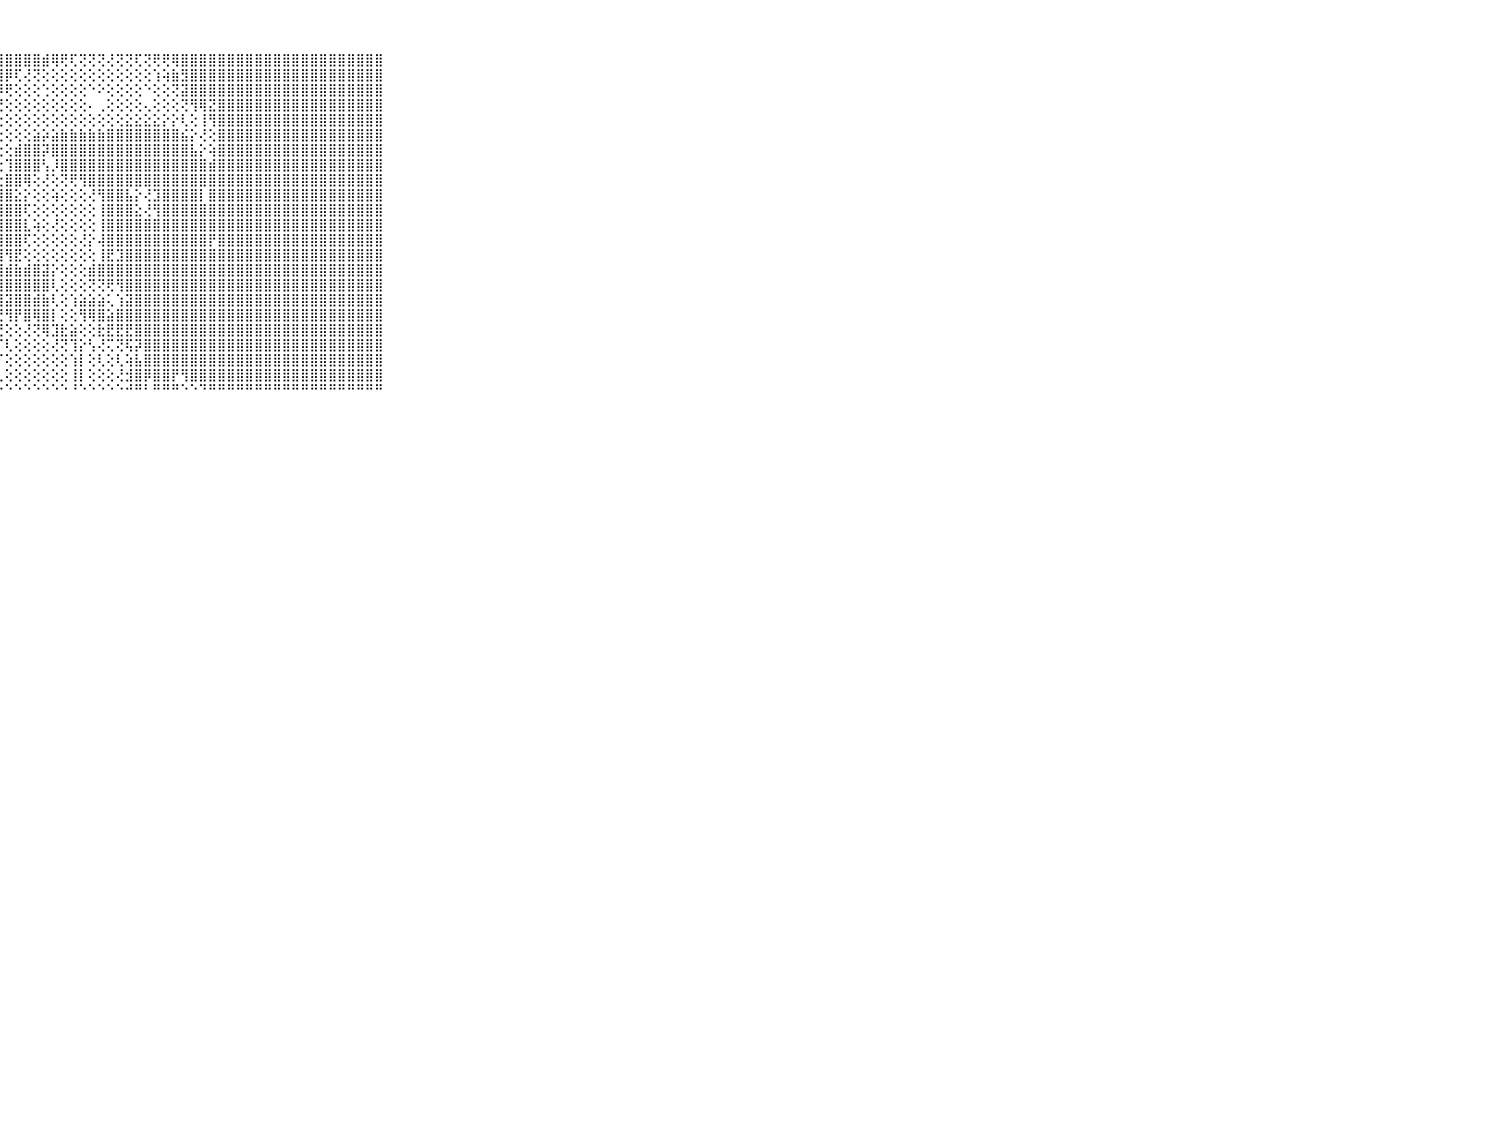

⠀⠀⠀⠀⠀⠀⠀⠀⠀⠀⠀⣿⣿⣿⣿⣿⣿⣿⣿⣿⣿⣿⣿⣿⣿⣿⣿⣿⣿⣿⣿⣿⣾⢿⢟⢏⢝⢝⢝⢜⢝⢝⢏⢝⢟⢟⢿⣿⣿⣿⣿⣿⣿⣿⣿⣿⣿⣿⣿⣿⣿⣿⣿⣿⣿⣿⣿⣿⣿⠀⠀⠀⠀⠀⠀⠀⠀⠀⠀⠀⠀
⠀⠀⠀⠀⠀⠀⠀⠀⠀⠀⠀⣿⣿⣿⣿⣿⣿⣿⣿⣿⣿⣿⣿⣿⣿⣿⣿⣿⡿⢏⢜⢝⢕⢕⢕⢕⢕⢕⢕⢕⢕⢕⢕⢕⢱⢵⣷⣻⣿⣿⣿⣿⣿⣿⣿⣿⣿⣿⣿⣿⣿⣿⣿⣿⣿⣿⣿⣿⣿⠀⠀⠀⠀⠀⠀⠀⠀⠀⠀⠀⠀
⠀⠀⠀⠀⠀⠀⠀⠀⠀⠀⠀⣿⣿⣿⣿⣿⣿⣿⣿⣿⣿⣿⣿⣿⣿⣿⣿⡿⢟⢕⢕⢕⢑⢕⢕⢕⢕⠑⠕⢕⢕⢕⢕⠑⢕⢕⢝⣽⣿⣿⣿⣿⣿⣿⣿⣿⣿⣿⣿⣿⣿⣿⣿⣿⣿⣿⣿⣿⣿⠀⠀⠀⠀⠀⠀⠀⠀⠀⠀⠀⠀
⠀⠀⠀⠀⠀⠀⠀⠀⠀⠀⠀⣿⣿⣿⣿⣿⣿⣿⣿⣿⣿⣿⣿⣿⣿⢿⢏⢝⢕⢕⢕⢕⢕⢕⢕⢕⢕⠄⢀⢕⢕⢕⢕⢄⢕⢕⢕⢝⢻⢿⣝⣿⣿⣿⣿⣿⣿⣿⣿⣿⣿⣿⣿⣿⣿⣿⣿⣿⣿⠀⠀⠀⠀⠀⠀⠀⠀⠀⠀⠀⠀
⠀⠀⠀⠀⠀⠀⠀⠀⠀⠀⠀⣿⣿⣿⣿⣿⣿⣿⣿⣿⣿⣿⣿⣿⢿⣗⣕⢕⢕⢕⢕⢕⢕⢕⢕⢕⢕⢕⢕⢕⢕⣕⣕⣕⣕⡕⡕⢇⢕⢸⢻⣿⣿⣿⣿⣿⣿⣿⣿⣿⣿⣿⣿⣿⣿⣿⣿⣿⣿⠀⠀⠀⠀⠀⠀⠀⠀⠀⠀⠀⠀
⠀⠀⠀⠀⠀⠀⠀⠀⠀⠀⠀⣿⣿⣿⣿⣿⣿⣿⣿⣿⣿⣿⣿⣿⣾⢏⢝⢕⢕⢕⢕⣵⡵⣵⣷⣷⣷⣷⣷⣿⣿⣿⣿⣿⣿⣿⣿⣮⡕⢜⢕⣿⣿⣿⣿⣿⣿⣿⣿⣿⣿⣿⣿⣿⣿⣿⣿⣿⣿⠀⠀⠀⠀⠀⠀⠀⠀⠀⠀⠀⠀
⠀⠀⠀⠀⠀⠀⠀⠀⠀⠀⠀⣿⣿⣿⣿⣿⣿⣿⣿⣿⣿⣿⣿⣿⣿⢕⢕⢕⢕⣾⣿⣿⡽⣿⣿⣿⣿⣿⣿⣿⣿⣿⣿⣿⣿⣿⣿⣿⣧⡕⢵⣿⣿⣿⣿⣿⣿⣿⣿⣿⣿⣿⣿⣿⣿⣿⣿⣿⣿⠀⠀⠀⠀⠀⠀⠀⠀⠀⠀⠀⠀
⠀⠀⠀⠀⠀⠀⠀⠀⠀⠀⠀⣿⣿⣿⣿⣿⣿⣿⣿⣿⣿⣿⣿⣿⡏⢕⢕⢕⢹⣿⣿⣿⢣⡸⣿⣿⣿⣿⣿⣿⣿⣿⣿⣿⣿⣿⣿⣿⣿⣿⣾⣿⣿⣿⣿⣿⣿⣿⣿⣿⣿⣿⣿⣿⣿⣿⣿⣿⣿⠀⠀⠀⠀⠀⠀⠀⠀⠀⠀⠀⠀
⠀⠀⠀⠀⠀⠀⠀⠀⠀⠀⠀⣿⣿⣿⣿⣿⣿⣿⣿⣿⣿⣿⣿⣿⡇⢕⢕⢕⣿⣿⢿⢕⢜⢕⢝⢟⢻⣿⣿⣿⣿⣿⣿⣿⣿⣿⣿⣿⣿⣿⣿⣿⣿⣿⣿⣿⣿⣿⣿⣿⣿⣿⣿⣿⣿⣿⣿⣿⣿⠀⠀⠀⠀⠀⠀⠀⠀⠀⠀⠀⠀
⠀⠀⠀⠀⠀⠀⠀⠀⠀⠀⠀⣿⣿⣿⣿⣿⣿⣿⣿⣿⣿⣿⣿⣿⡕⢕⢕⣼⣿⣕⡕⢕⢕⢵⢕⢕⢕⢜⢻⣿⣿⣧⡕⢜⣹⣿⣿⣿⣿⡇⣿⣿⣿⣿⣿⣿⣿⣿⣿⣿⣿⣿⣿⣿⣿⣿⣿⣿⣿⠀⠀⠀⠀⠀⠀⠀⠀⠀⠀⠀⠀
⠀⠀⠀⠀⠀⠀⠀⠀⠀⠀⠀⣿⣿⣿⣿⣿⣿⣿⣿⣿⣿⣿⣿⣿⣧⢕⢕⣿⣿⣿⢏⢕⢕⢕⢕⢕⢕⢕⢸⣿⣿⣿⣕⢜⢻⣿⣿⣿⣿⣿⣿⣿⣿⣿⣿⣿⣿⣿⣿⣿⣿⣿⣿⣿⣿⣿⣿⣿⣿⠀⠀⠀⠀⠀⠀⠀⠀⠀⠀⠀⠀
⠀⠀⠀⠀⠀⠀⠀⠀⠀⠀⠀⣿⣿⣿⣿⣿⣿⣿⣿⣿⣿⣿⣿⢿⢿⢕⣱⣿⣿⣿⣇⢵⢕⢜⢕⢕⢕⢕⢸⣿⣿⣿⣿⣿⣿⣿⣿⣿⣿⣿⣿⣿⣿⣿⣿⣿⣿⣿⣿⣿⣿⣿⣿⣿⣿⣿⣿⣿⣿⠀⠀⠀⠀⠀⠀⠀⠀⠀⠀⠀⠀
⠀⠀⠀⠀⠀⠀⠀⠀⠀⠀⠀⣿⣿⣿⣿⣿⣿⣿⣿⣿⣿⣿⣿⢿⣷⢇⣿⣿⣿⣿⢏⢕⢕⢕⢕⢕⢜⡕⢼⣿⣿⣿⣿⣿⣿⣿⣿⣿⣿⣿⡟⣿⣿⣿⣿⣿⣿⣿⣿⣿⣿⣿⣿⣿⣿⣿⣿⣿⣿⠀⠀⠀⠀⠀⠀⠀⠀⠀⠀⠀⠀
⠀⠀⠀⠀⠀⠀⠀⠀⠀⠀⠀⣿⣿⣿⣿⣿⣿⣿⣿⣿⣿⣿⣿⣿⢷⡷⣿⣿⢻⣟⢕⢕⢕⢕⢕⢕⢕⢕⢸⣟⣹⣿⣿⣿⣿⣿⣿⣿⣿⣿⣿⣿⣿⣿⣿⣿⣿⣿⣿⣿⣿⣿⣿⣿⣿⣿⣿⣿⣿⠀⠀⠀⠀⠀⠀⠀⠀⠀⠀⠀⠀
⠀⠀⠀⠀⠀⠀⠀⠀⠀⠀⠀⣿⣿⣿⣿⣿⣿⣿⣿⣿⣿⣿⣿⣿⣿⣷⡇⢽⣾⣷⣾⣿⣽⡕⢕⢕⢕⣾⣿⣿⣿⣿⣿⣿⣿⣿⣿⣿⣿⣿⣿⣿⣿⣿⣿⣿⣿⣿⣿⣿⣿⣿⣿⣿⣿⣿⣿⣿⣿⠀⠀⠀⠀⠀⠀⠀⠀⠀⠀⠀⠀
⠀⠀⠀⠀⠀⠀⠀⠀⠀⠀⠀⣿⣿⣿⣿⣿⣿⣿⣿⣿⣿⣿⣿⣿⣿⣿⣷⣾⣿⣿⣿⣿⣿⢇⢕⢕⢕⢝⢝⢟⢻⣿⣿⣿⣿⣿⣿⣿⣿⣿⣿⣿⣿⣿⣿⣿⣿⣿⣿⣿⣿⣿⣿⣿⣿⣿⣿⣿⣿⠀⠀⠀⠀⠀⠀⠀⠀⠀⠀⠀⠀
⠀⠀⠀⠀⠀⠀⠀⠀⠀⠀⠀⣿⣿⣿⣿⣿⣿⣿⣿⣿⣿⣿⣿⣿⣿⣿⣿⣿⣽⣿⣿⣾⣷⢇⢕⢱⣵⣵⣵⢅⢱⣽⣿⣿⣿⣿⣿⣿⣿⣿⣿⣿⣿⣿⣿⣿⣿⣿⣿⣿⣿⣿⣿⣿⣿⣿⣿⣿⣿⠀⠀⠀⠀⠀⠀⠀⠀⠀⠀⠀⠀
⠀⠀⠀⠀⠀⠀⠀⠀⠀⠀⠀⣿⣿⣿⣿⣿⣿⣿⣿⣿⣿⣿⣿⣿⣿⣿⣿⣟⢻⡟⣿⢿⣿⡇⢕⢕⢻⢿⣿⣵⣿⣿⣿⣿⣿⣿⣿⣿⣿⣿⣿⣿⣿⣿⣿⣿⣿⣿⣿⣿⣿⣿⣿⣿⣿⣿⣿⣿⣿⠀⠀⠀⠀⠀⠀⠀⠀⠀⠀⠀⠀
⠀⠀⠀⠀⠀⠀⠀⠀⠀⠀⠀⣿⣿⣿⣿⣿⣿⣿⣿⣿⣿⣿⣿⣿⣿⣿⣿⣟⢕⢕⢜⢝⢿⣹⣗⣵⢕⢕⣗⣟⣟⣟⣿⣿⣿⣿⣿⣿⣿⣿⣿⣿⣿⣿⣿⣿⣿⣿⣿⣿⣿⣿⣿⣿⣿⣿⣿⣿⣿⠀⠀⠀⠀⠀⠀⠀⠀⠀⠀⠀⠀
⠀⠀⠀⠀⠀⠀⠀⠀⠀⠀⠀⣿⣿⣿⣿⣿⣿⣿⣿⣿⣿⣿⣿⡿⢏⣼⢻⡏⢇⢕⢕⢕⢕⢜⢝⢹⡕⢣⢜⢍⢝⢯⡽⣿⣿⣿⣿⣿⣿⣿⣿⣿⣿⣿⣿⣿⣿⣿⣿⣿⣿⣿⣿⣿⣿⣿⣿⣿⣿⠀⠀⠀⠀⠀⠀⠀⠀⠀⠀⠀⠀
⠀⠀⠀⠀⠀⠀⠀⠀⠀⠀⠀⣿⣿⣿⣿⣿⣿⣿⣿⣿⣿⢟⢏⢕⢱⣿⢸⡏⢕⢕⢕⢕⢕⢕⢕⢱⡇⢕⢇⢕⢇⢵⣧⣿⣿⣿⣿⣿⣿⣿⣿⣿⣿⣿⣿⣿⣿⣿⣿⣿⣿⣿⣿⣿⣿⣿⣿⣿⣿⠀⠀⠀⠀⠀⠀⠀⠀⠀⠀⠀⠀
⠀⠀⠀⠀⠀⠀⠀⠀⠀⠀⠀⣿⣿⣿⣿⢿⢟⢟⢏⢕⠕⠕⢕⠕⢸⣿⢜⢇⢕⢕⢕⢕⢕⢕⢕⢸⡇⢕⢕⢕⢜⣺⣿⡿⣿⣿⡟⢻⣿⣿⣿⣿⣿⣿⣿⣿⣿⣿⣿⣿⣿⣿⣿⣿⣿⣿⣿⣿⣿⠀⠀⠀⠀⠀⠀⠀⠀⠀⠀⠀⠀
⠀⠀⠀⠀⠀⠀⠀⠀⠀⠀⠀⠛⠙⠑⠑⠁⠁⠀⠑⠀⠀⠀⠀⠀⠘⠛⠑⠑⠑⠑⠑⠑⠑⠑⠑⠘⠑⠑⠑⠑⠑⠚⠛⠃⠛⠛⠛⠑⠑⠙⠛⠛⠛⠛⠛⠛⠛⠛⠛⠛⠛⠛⠛⠛⠛⠛⠛⠛⠛⠀⠀⠀⠀⠀⠀⠀⠀⠀⠀⠀⠀